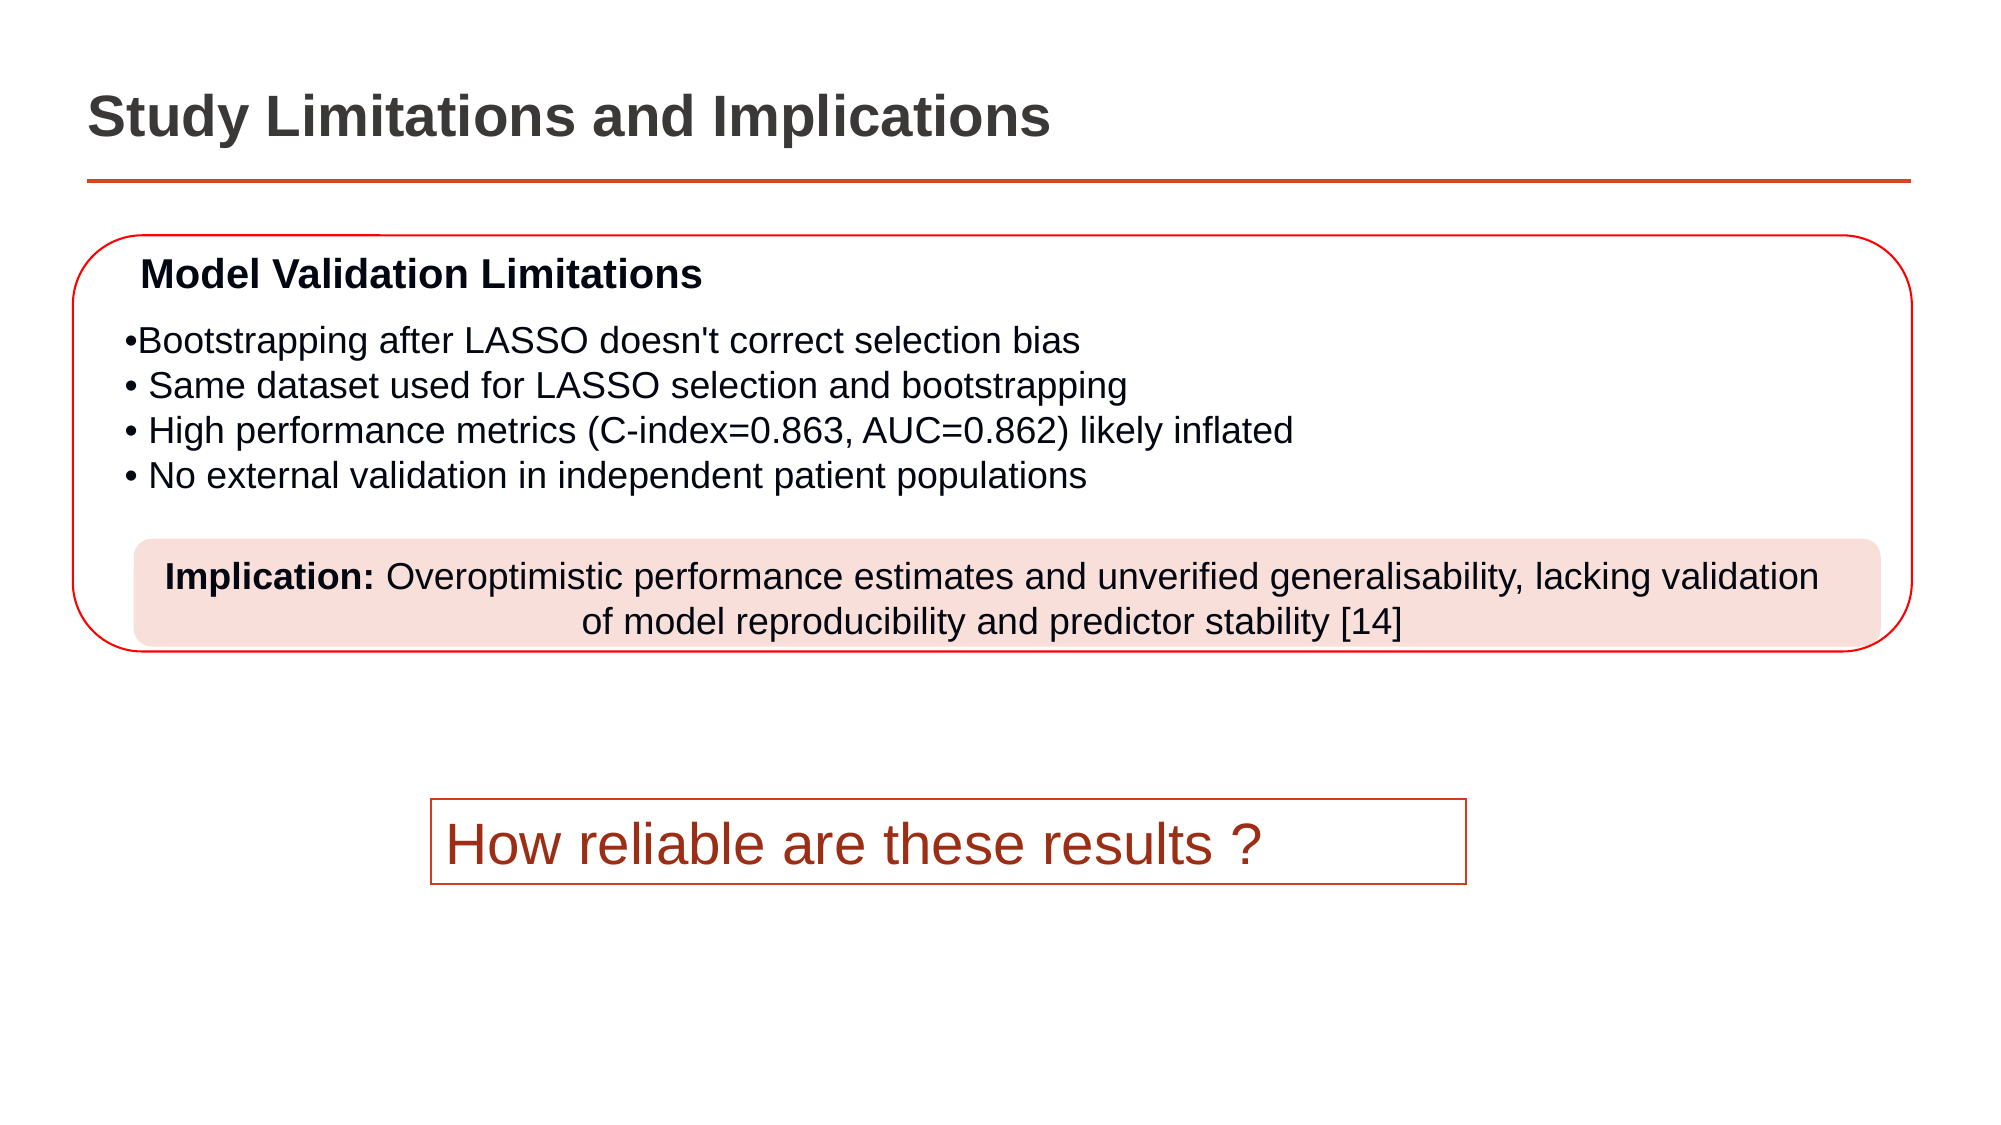

# Study Limitations and Implications

Model Validation Limitations

•Bootstrapping after LASSO doesn't correct selection bias
• Same dataset used for LASSO selection and bootstrapping
• High performance metrics (C-index=0.863, AUC=0.862) likely inflated
• No external validation in independent patient populations

Implication: Overoptimistic performance estimates and unverified generalisability, lacking validation of model reproducibility and predictor stability [14]
How reliable are these results ?